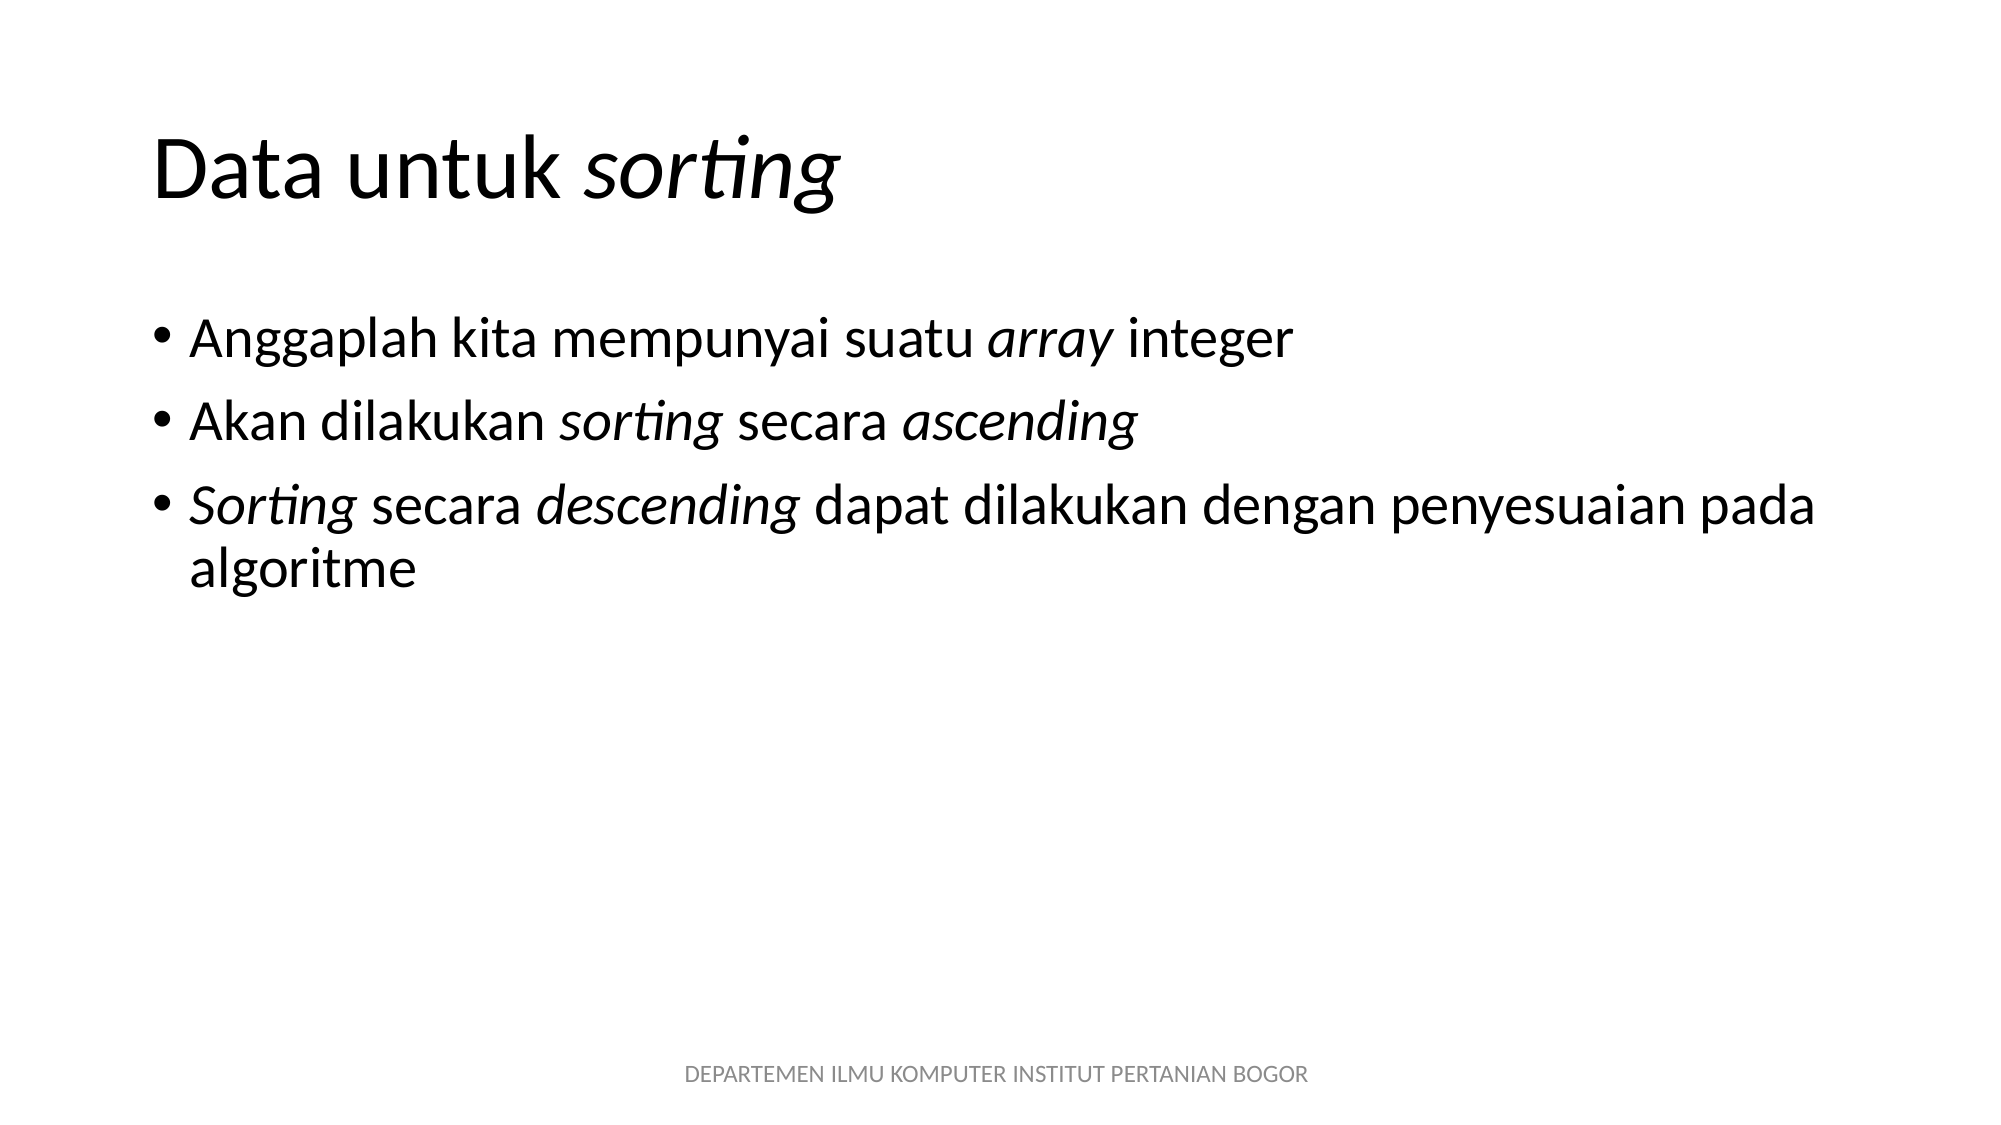

# Data untuk sorting
Anggaplah kita mempunyai suatu array integer
Akan dilakukan sorting secara ascending
Sorting secara descending dapat dilakukan dengan penyesuaian pada algoritme
DEPARTEMEN ILMU KOMPUTER INSTITUT PERTANIAN BOGOR